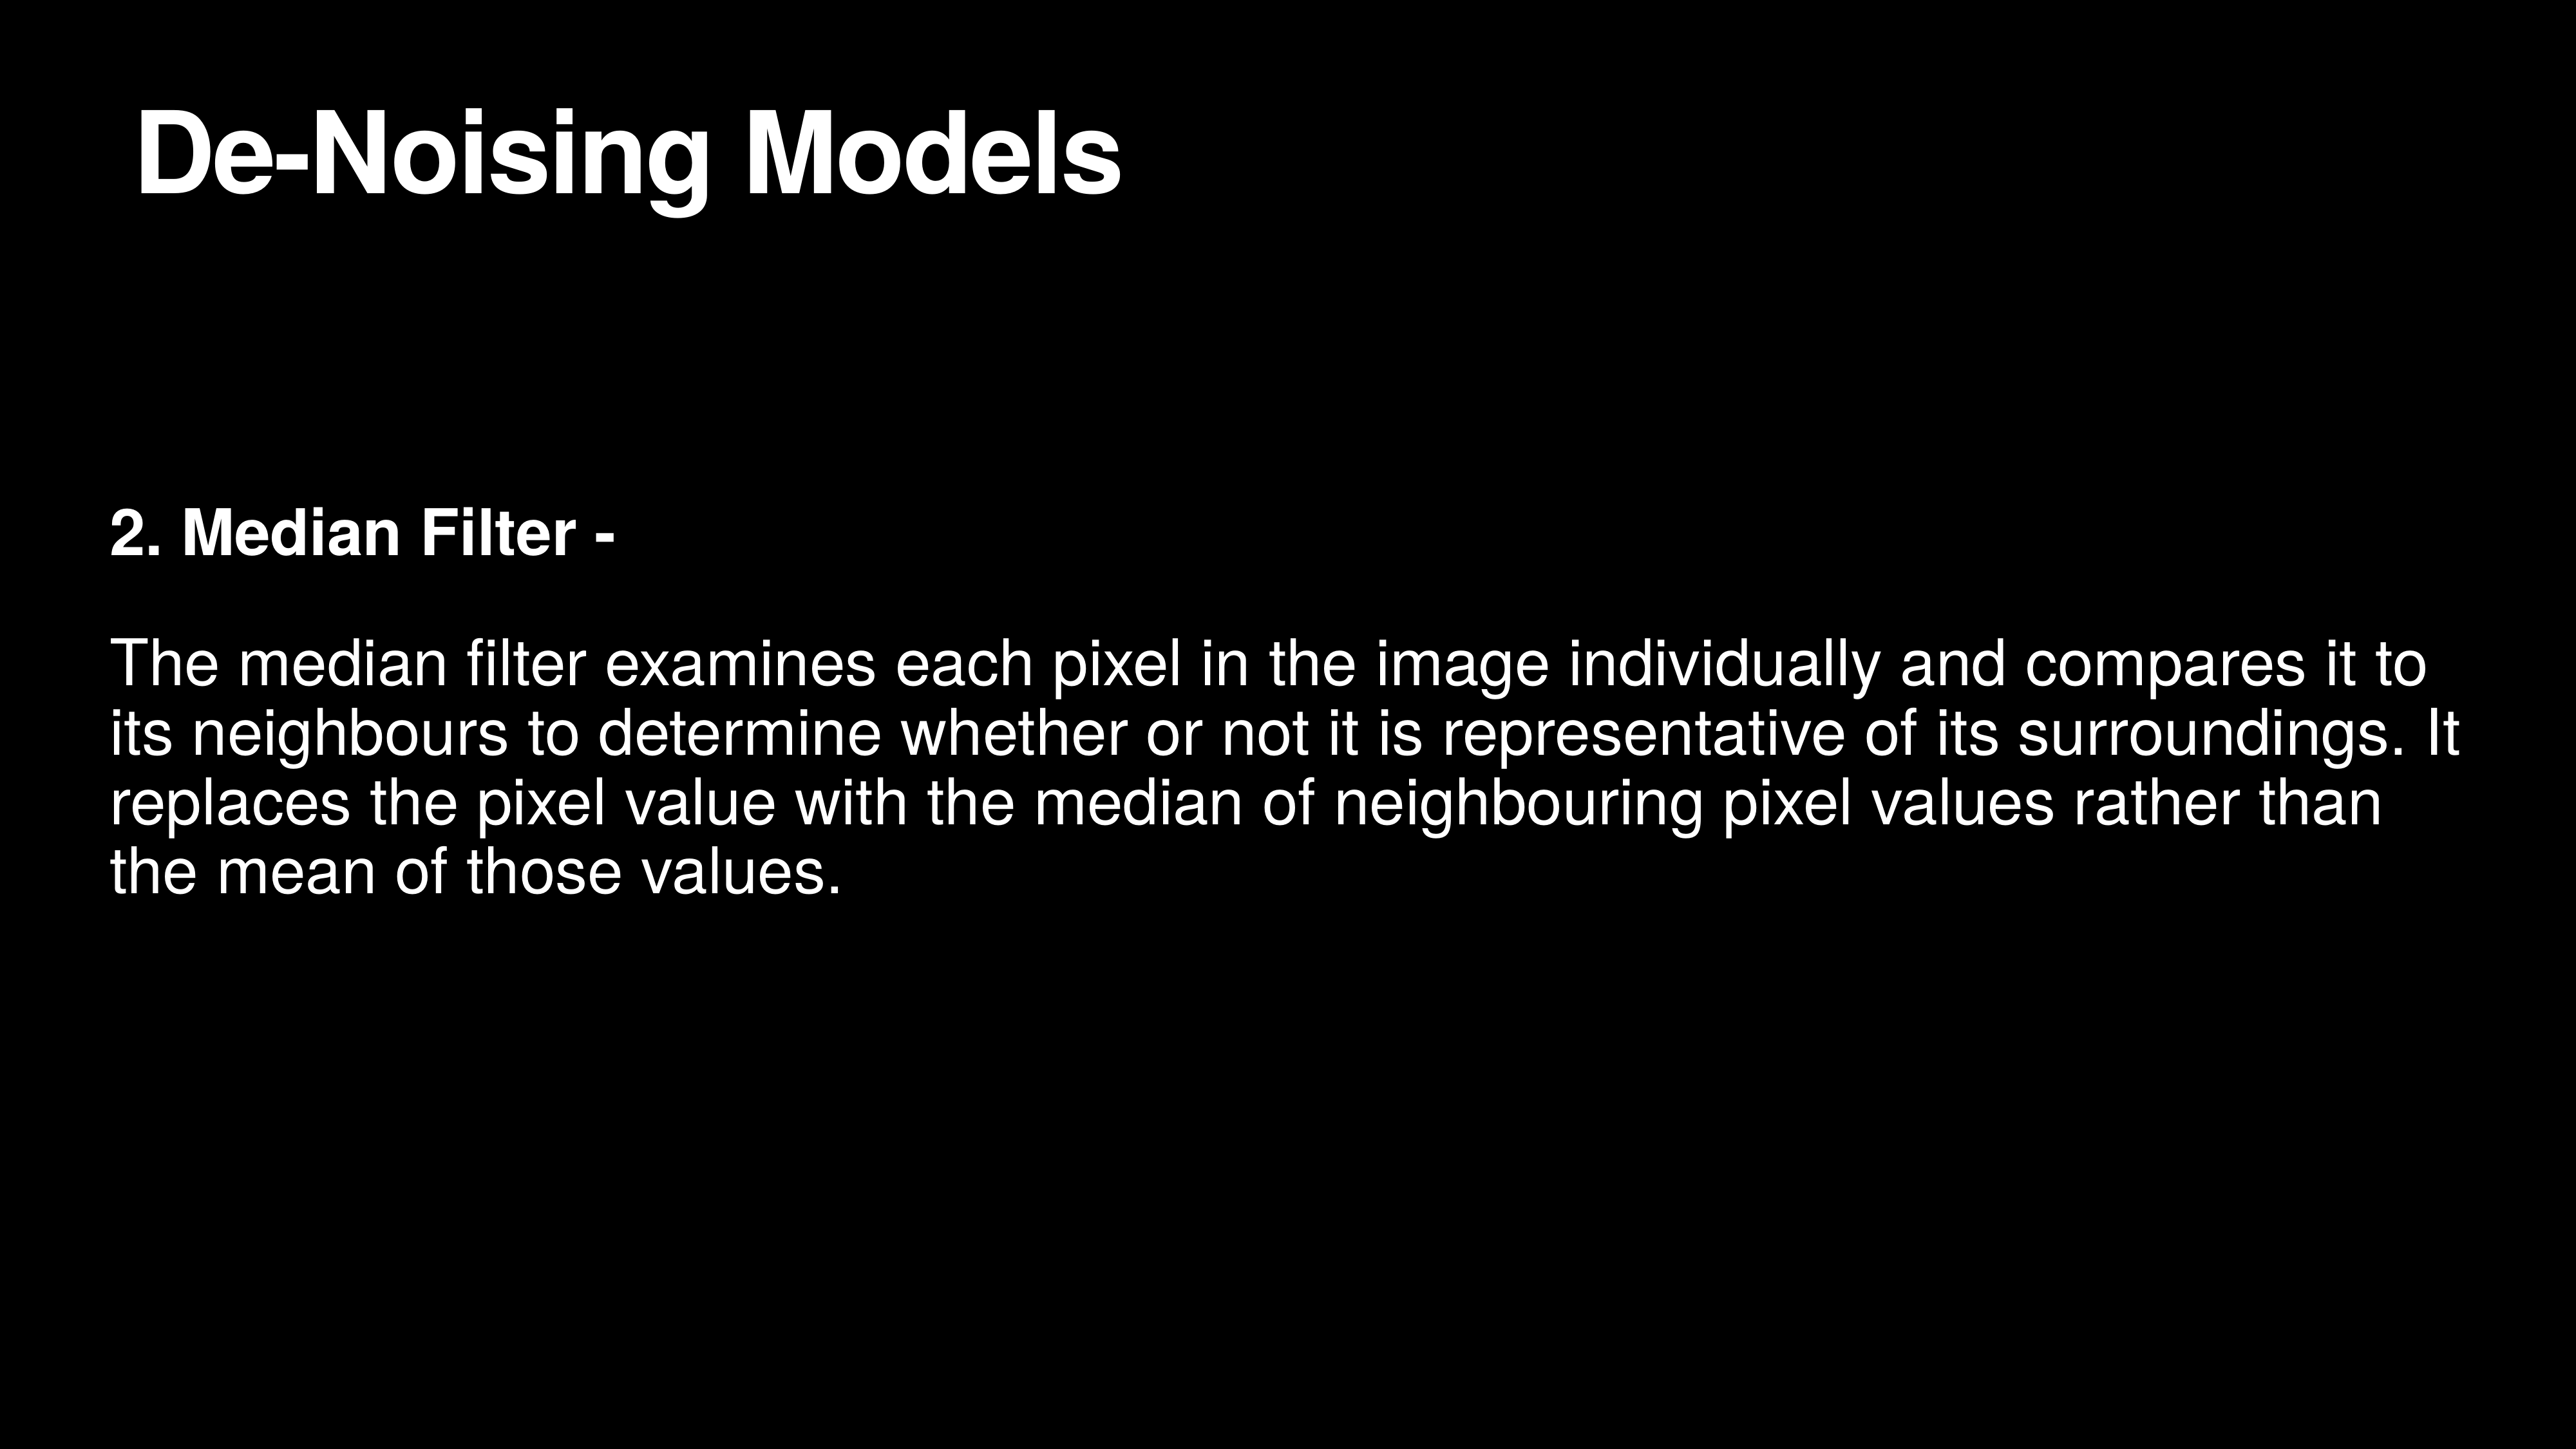

# De-Noising Models
2. Median Filter -
The median filter examines each pixel in the image individually and compares it to its neighbours to determine whether or not it is representative of its surroundings. It replaces the pixel value with the median of neighbouring pixel values rather than the mean of those values.